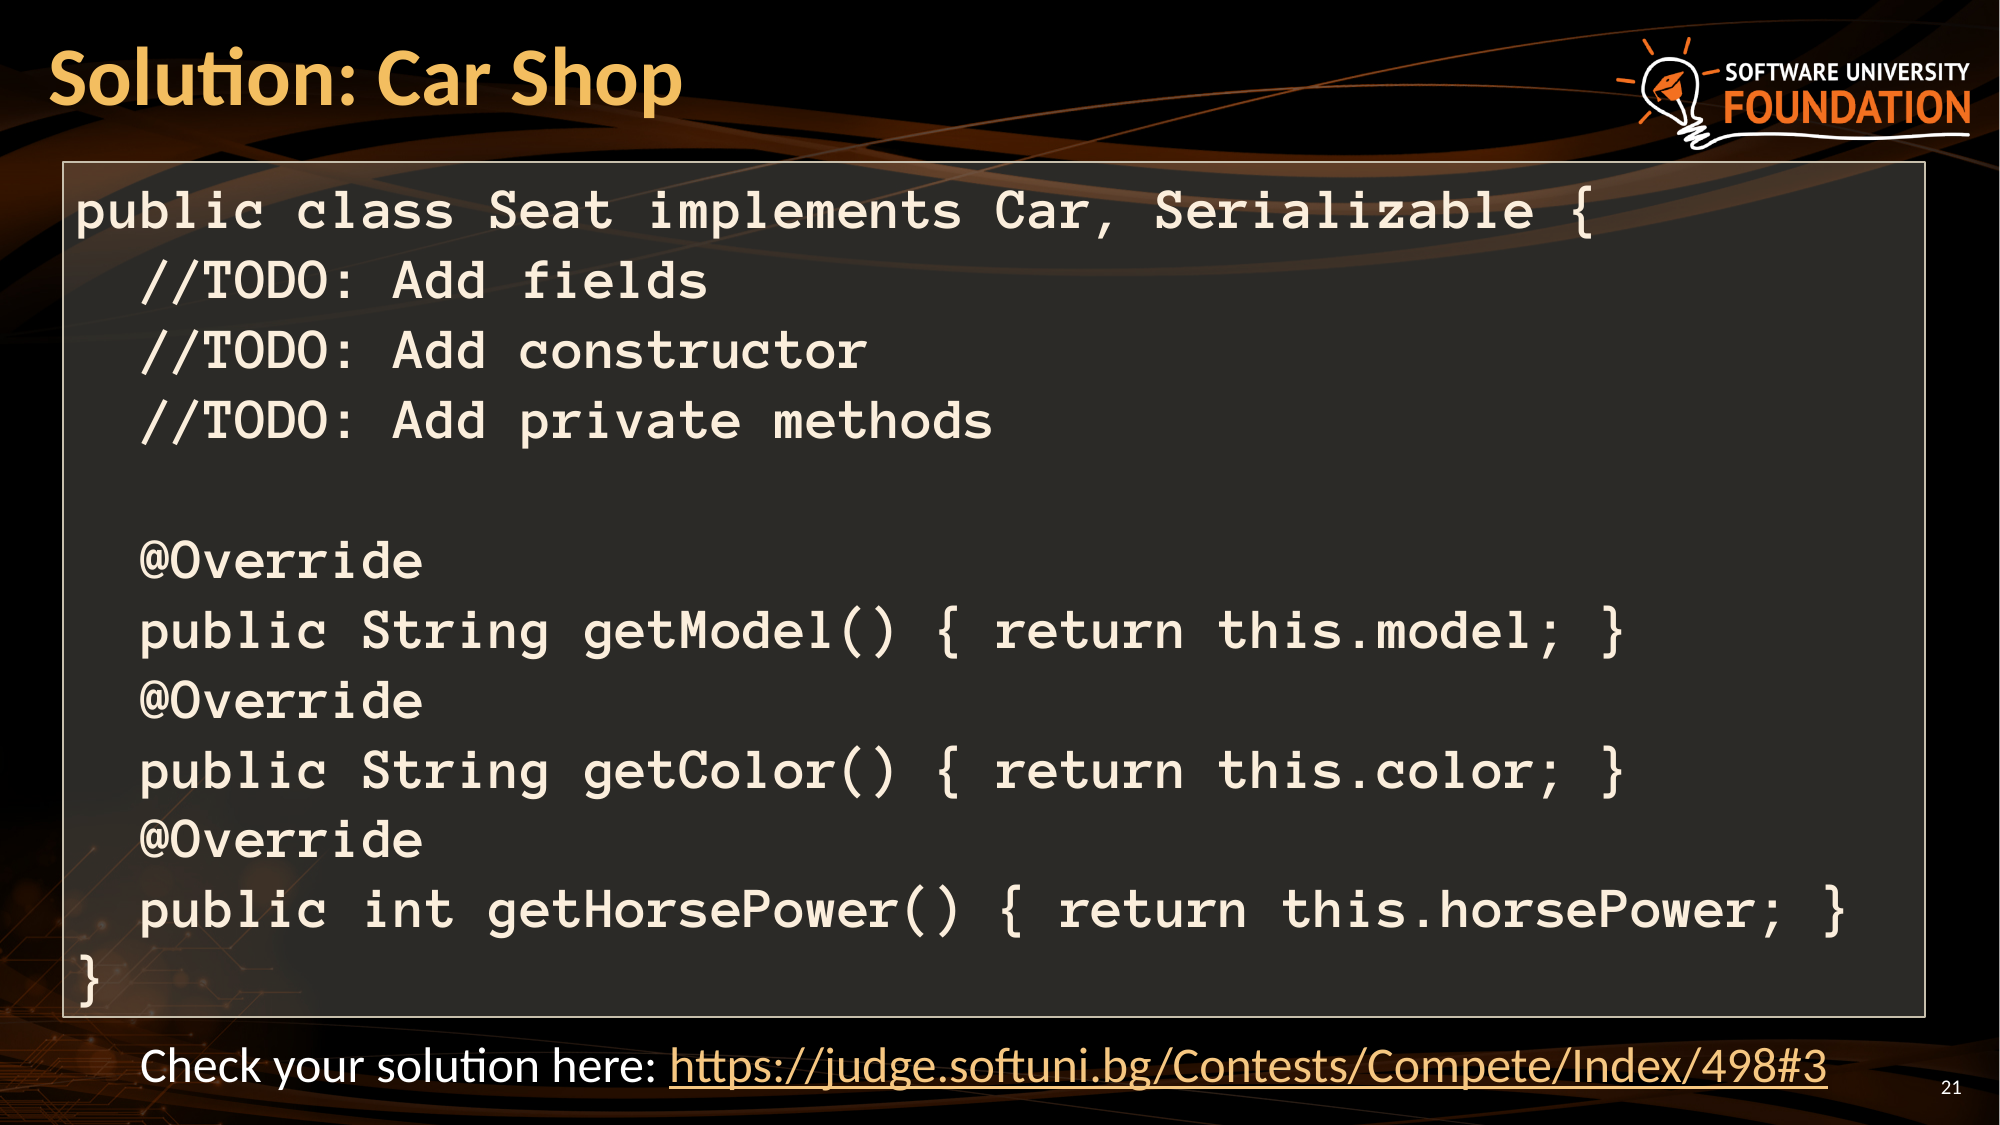

# Solution: Car Shop
public class Seat implements Car, Serializable {
  //TODO: Add fields
  //TODO: Add constructor
  //TODO: Add private methods

  @Override
  public String getModel() { return this.model; }
  @Override
  public String getColor() { return this.color; }
  @Override
  public int getHorsePower() { return this.horsePower; }
}
Check your solution here: https://judge.softuni.bg/Contests/Compete/Index/498#3
21